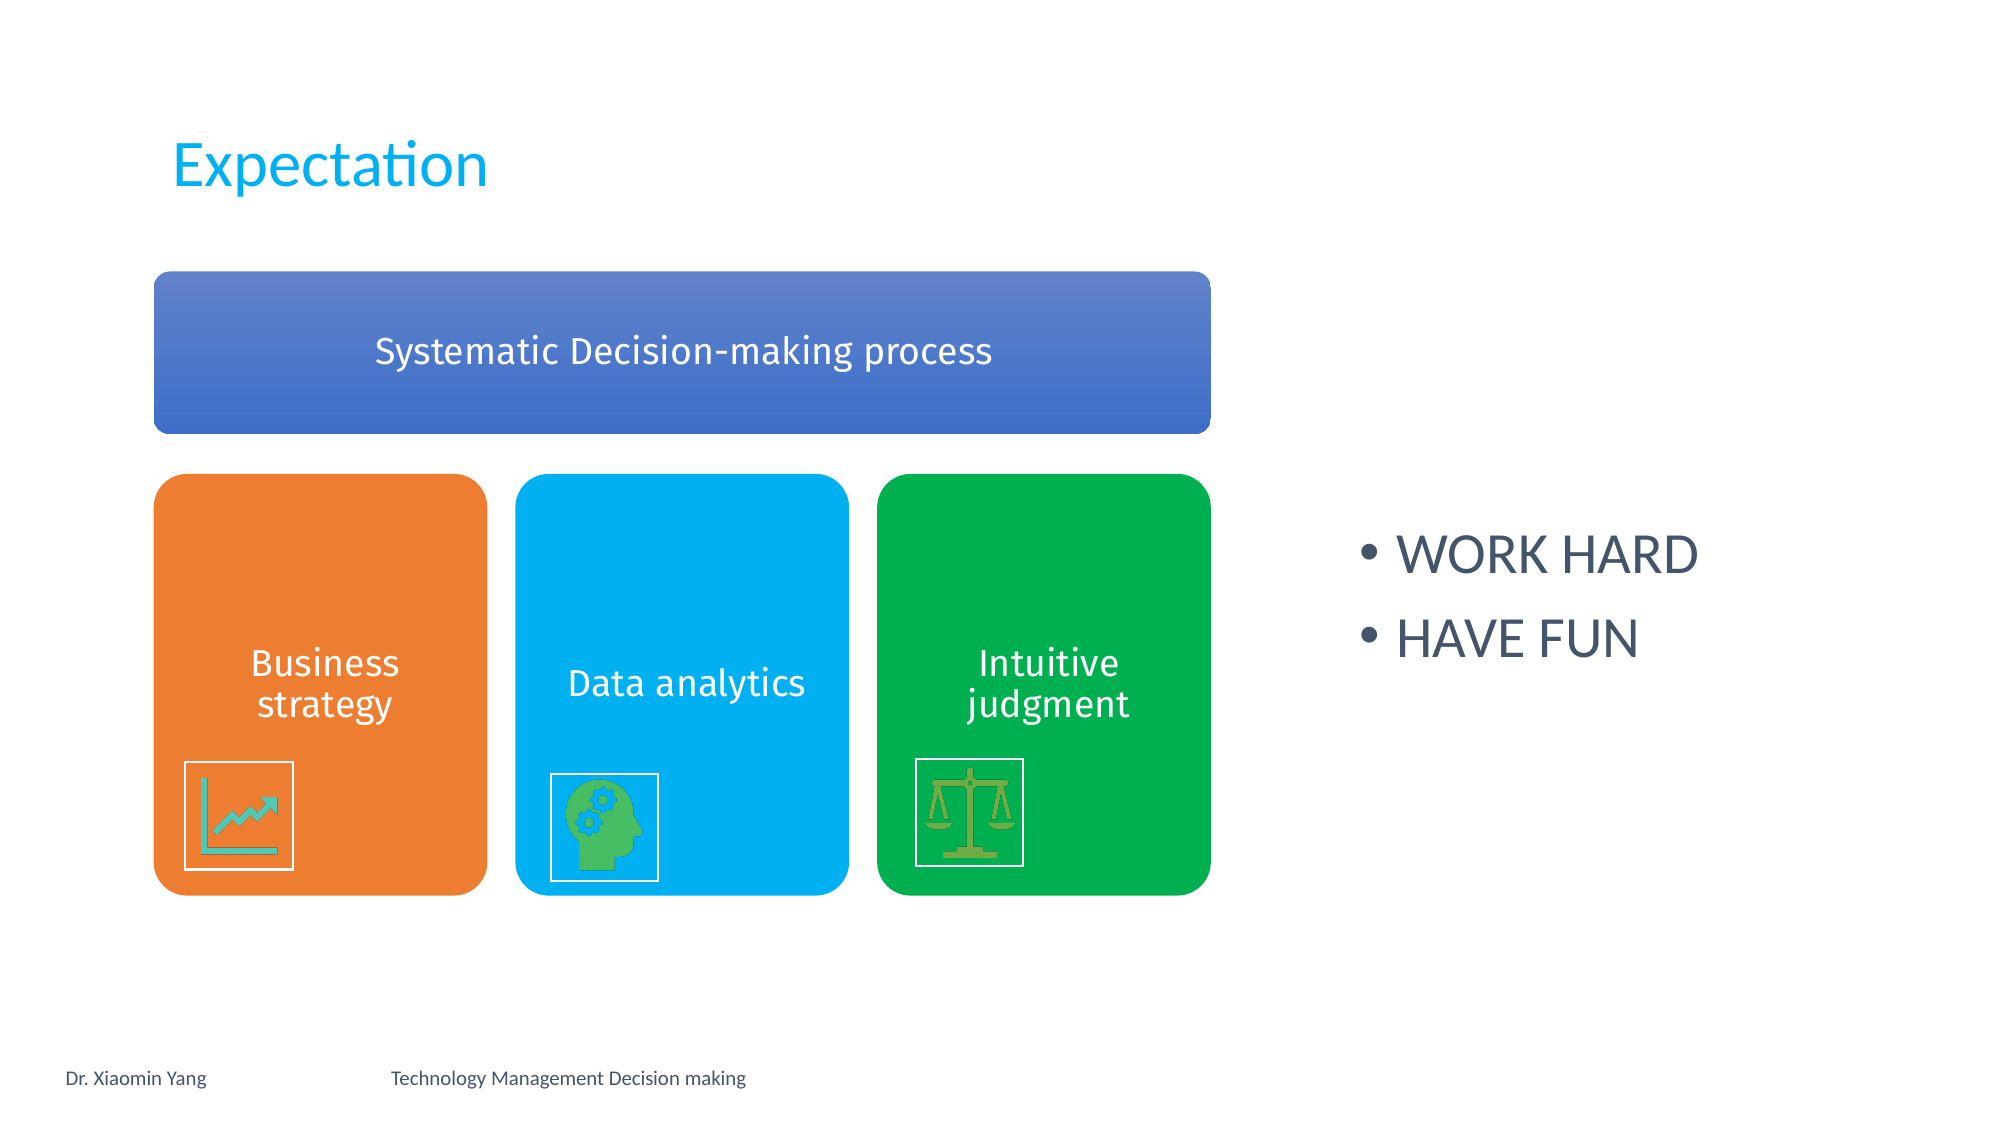

# Expectation
Systematic Decision-making process
Business strategy
Data analytics
Intuitive judgment
Work hard
Have fun

Dr. Xiaomin Yang                                       Technology Management Decision making